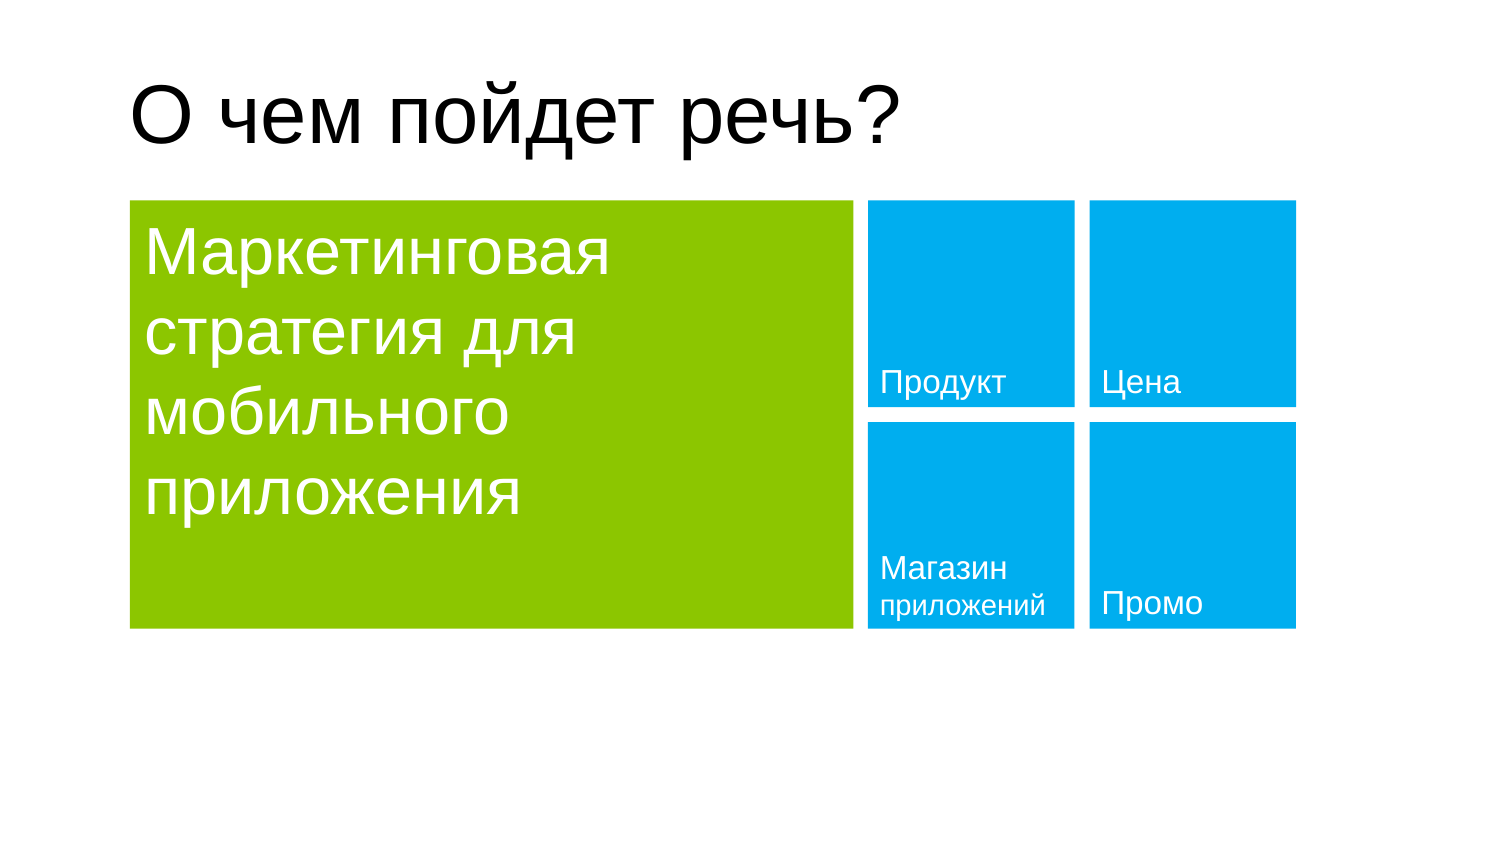

# О чем пойдет речь?
Маркетинговая стратегия для мобильного приложения
Продукт
Цена
Магазин приложений
Промо